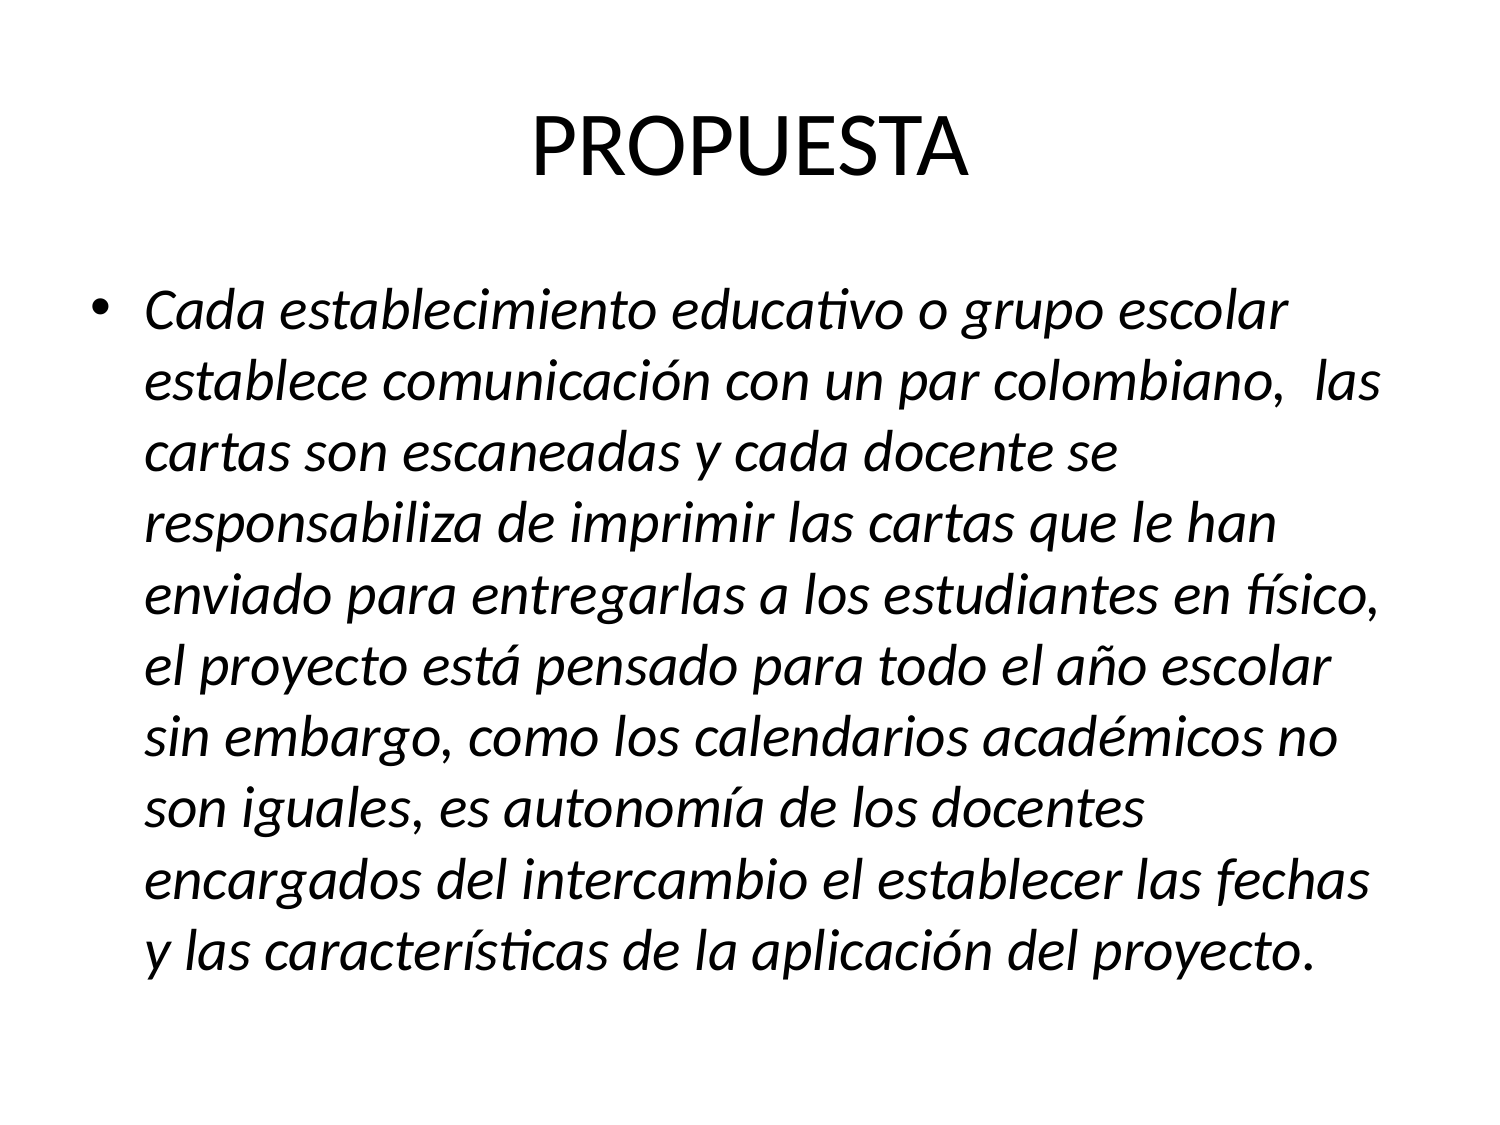

# PROPUESTA
Cada establecimiento educativo o grupo escolar establece comunicación con un par colombiano,  las cartas son escaneadas y cada docente se responsabiliza de imprimir las cartas que le han enviado para entregarlas a los estudiantes en físico, el proyecto está pensado para todo el año escolar sin embargo, como los calendarios académicos no son iguales, es autonomía de los docentes encargados del intercambio el establecer las fechas y las características de la aplicación del proyecto.